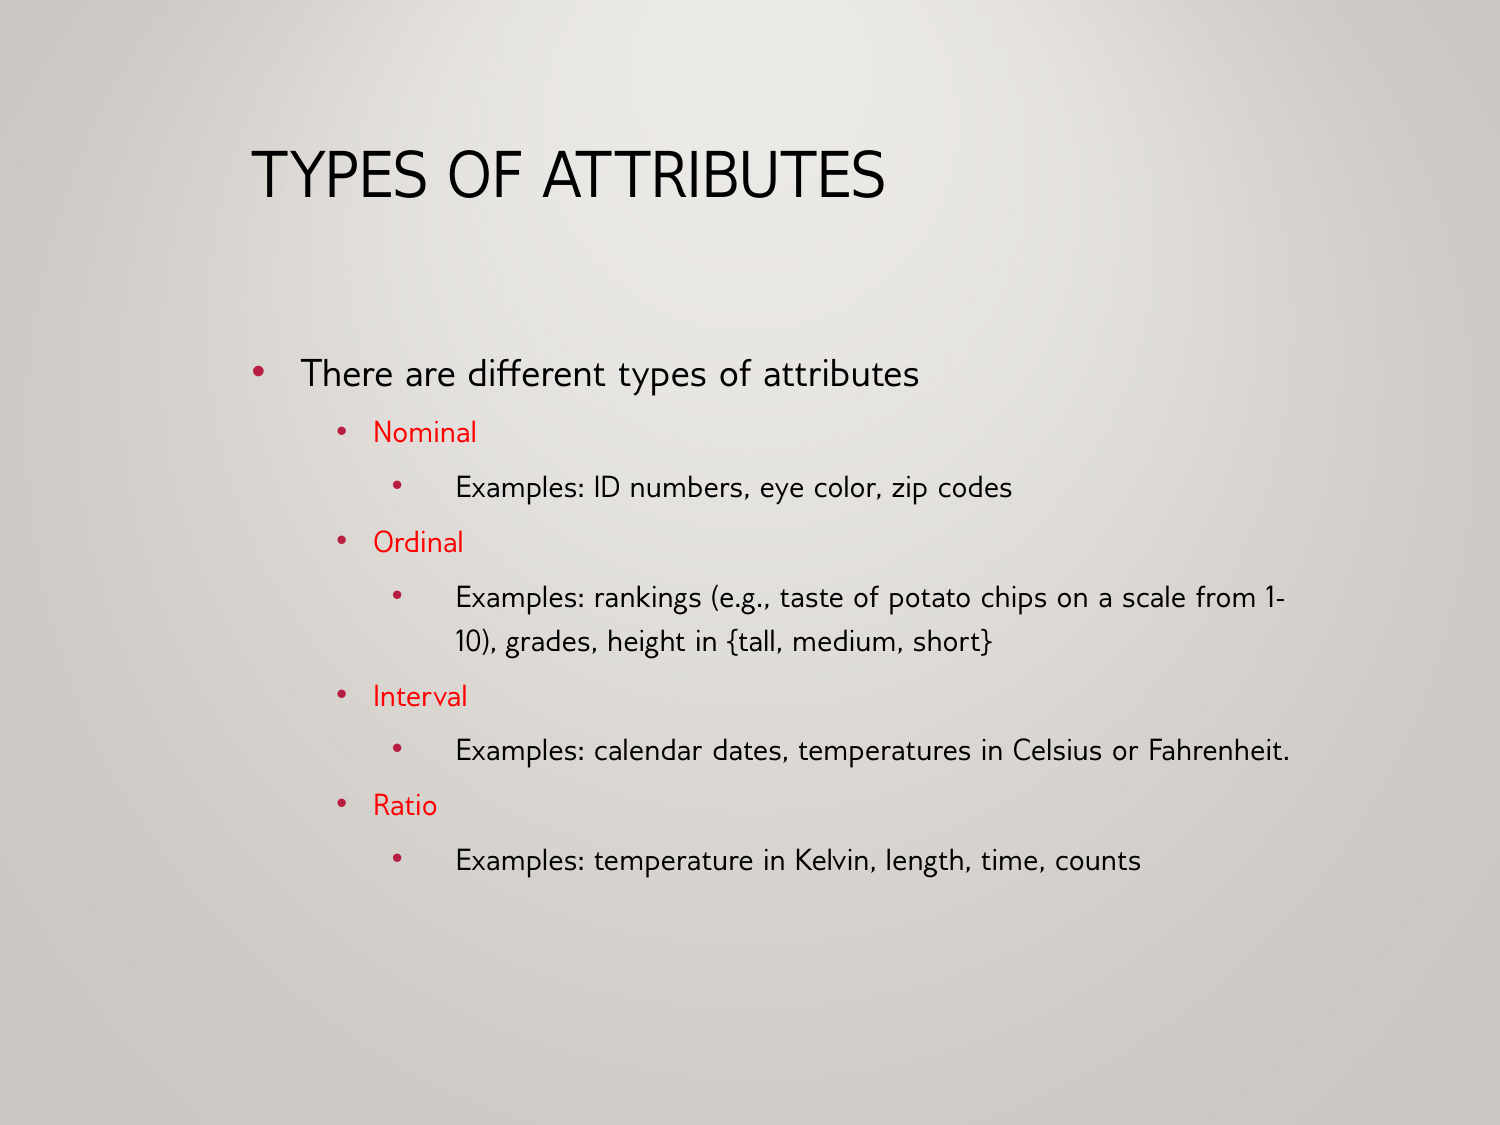

# TYPES OF ATTRIBUTES
 There are different types of attributes
Nominal
Examples: ID numbers, eye color, zip codes
Ordinal
Examples: rankings (e.g., taste of potato chips on a scale from 1-10), grades, height in {tall, medium, short}
Interval
Examples: calendar dates, temperatures in Celsius or Fahrenheit.
Ratio
Examples: temperature in Kelvin, length, time, counts